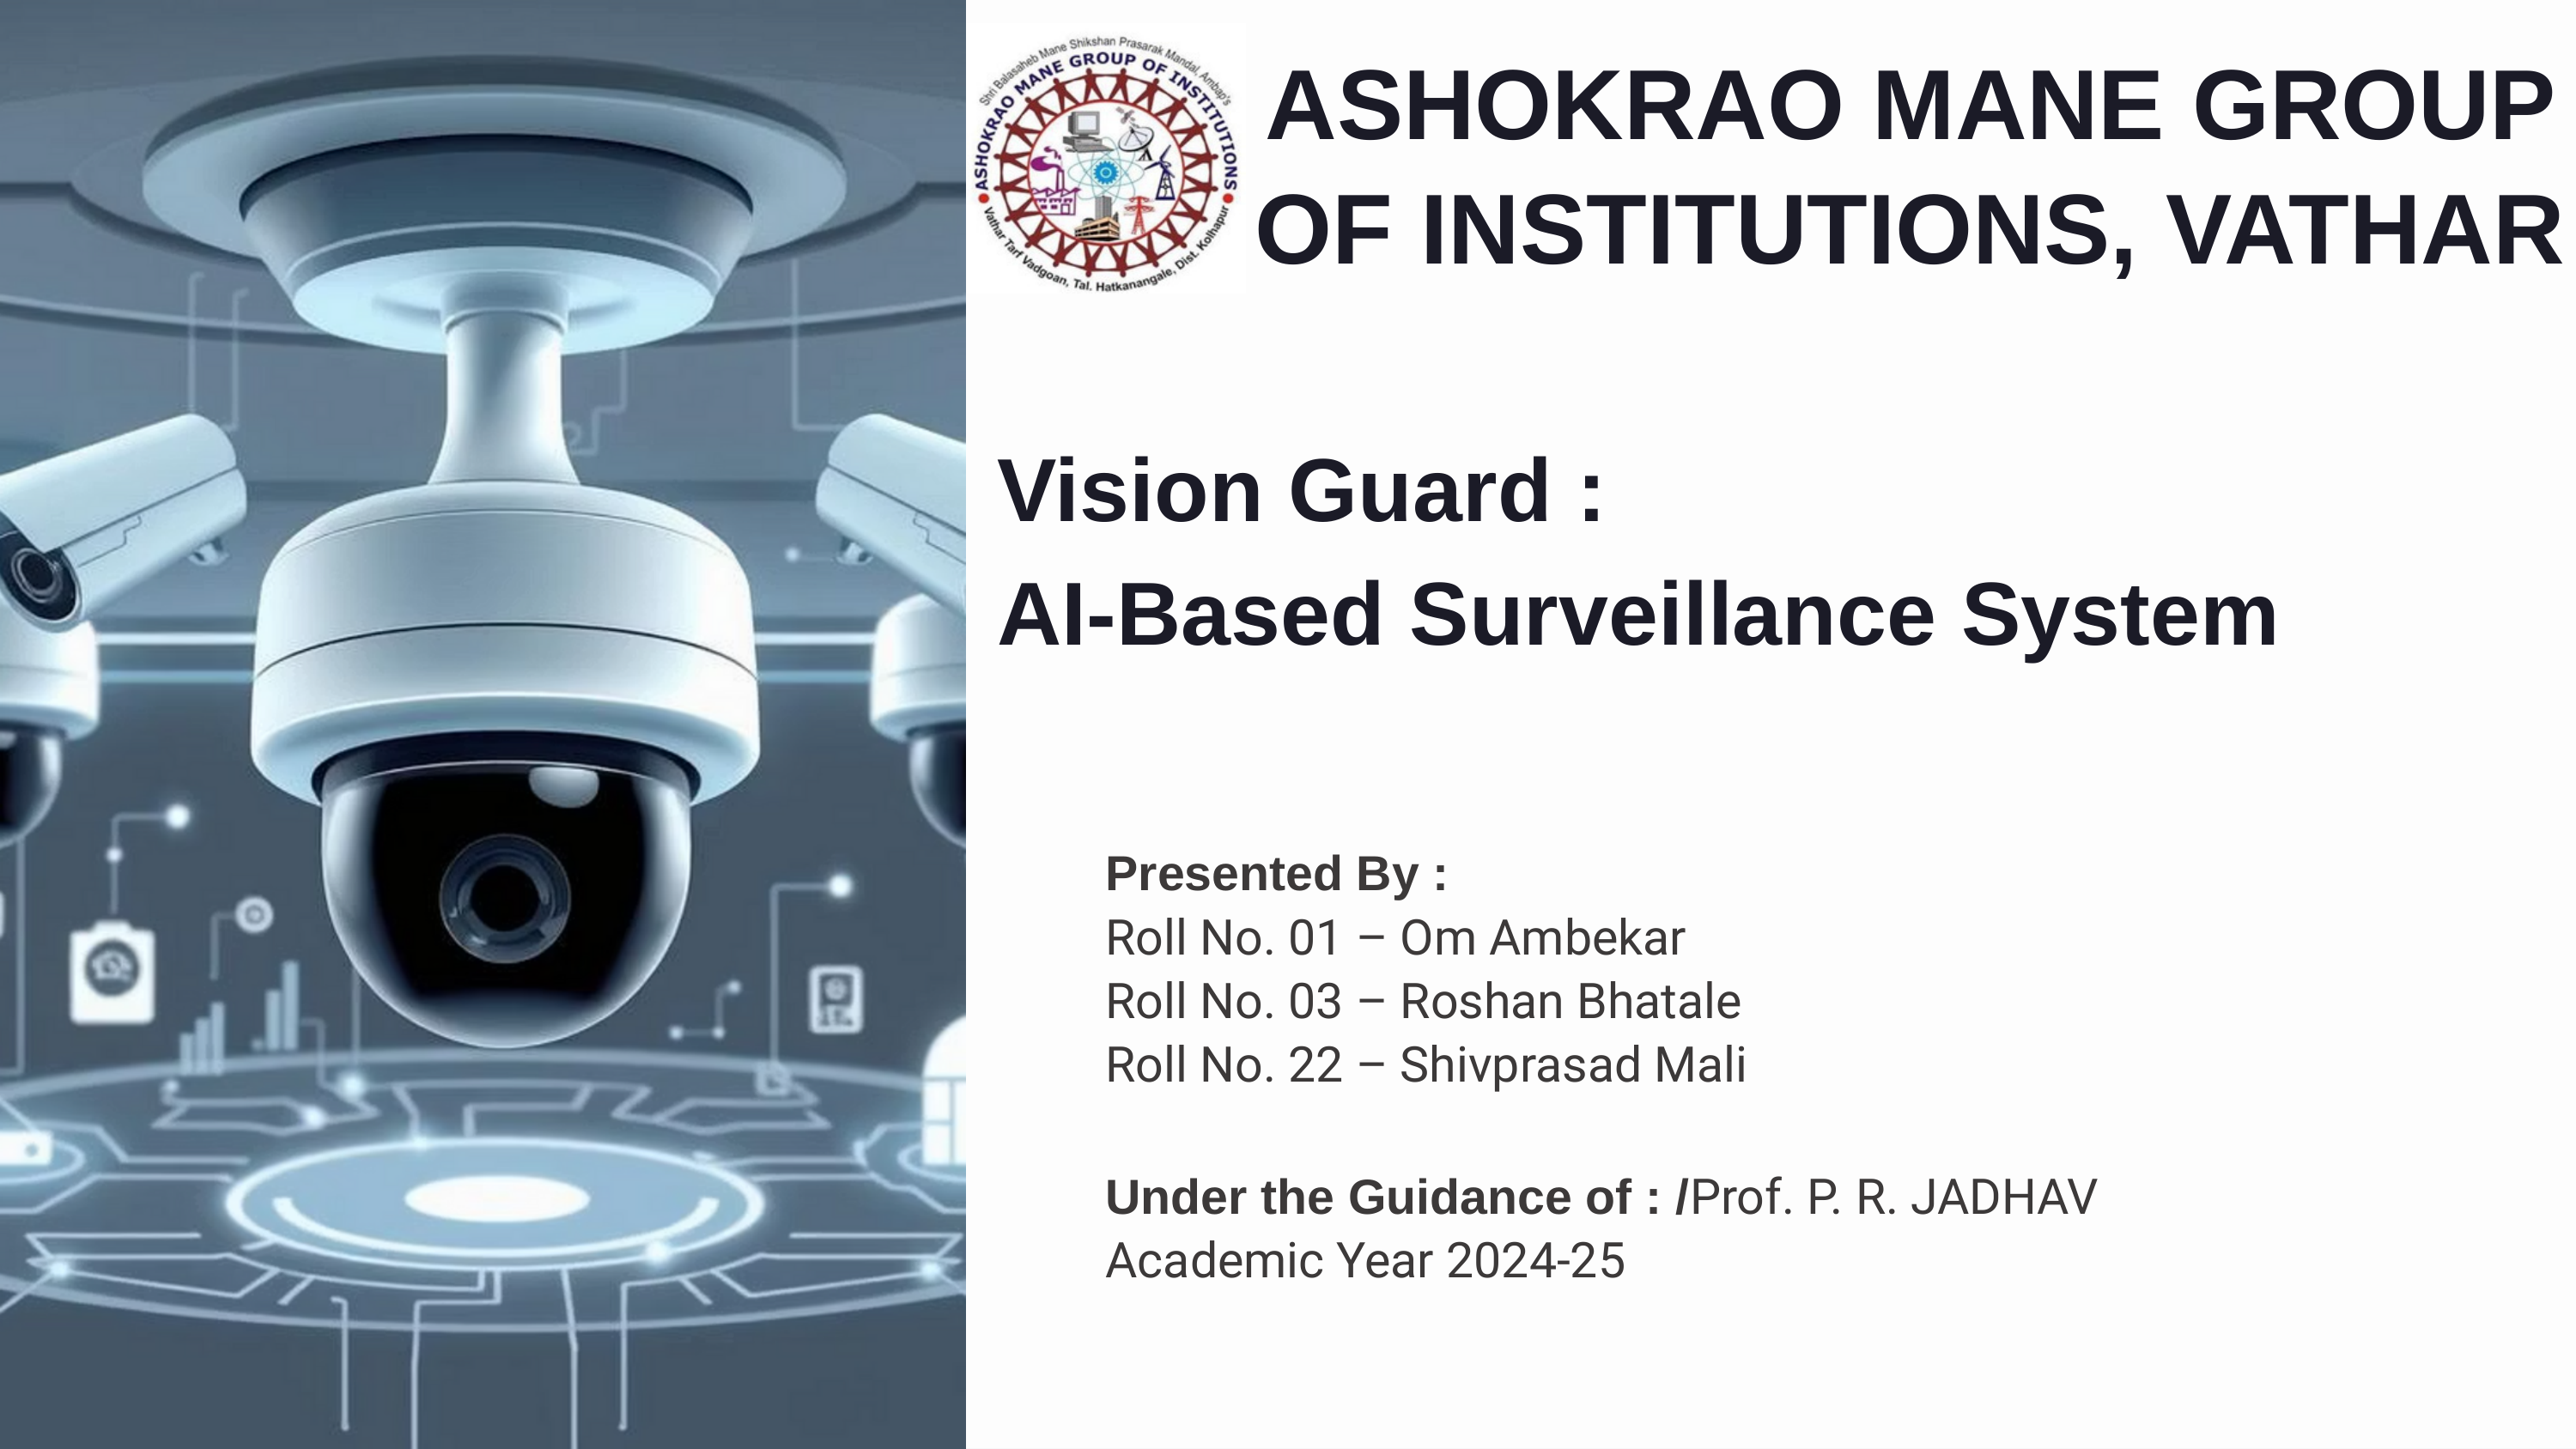

ASHOKRAO MANE GROUP OF INSTITUTIONS, VATHAR
Vision Guard :
AI-Based Surveillance System
Presented By :
Roll No. 01 – Om Ambekar
Roll No. 03 – Roshan Bhatale
Roll No. 22 – Shivprasad Mali
Under the Guidance of : /Prof. P. R. JADHAV
Academic Year 2024-25